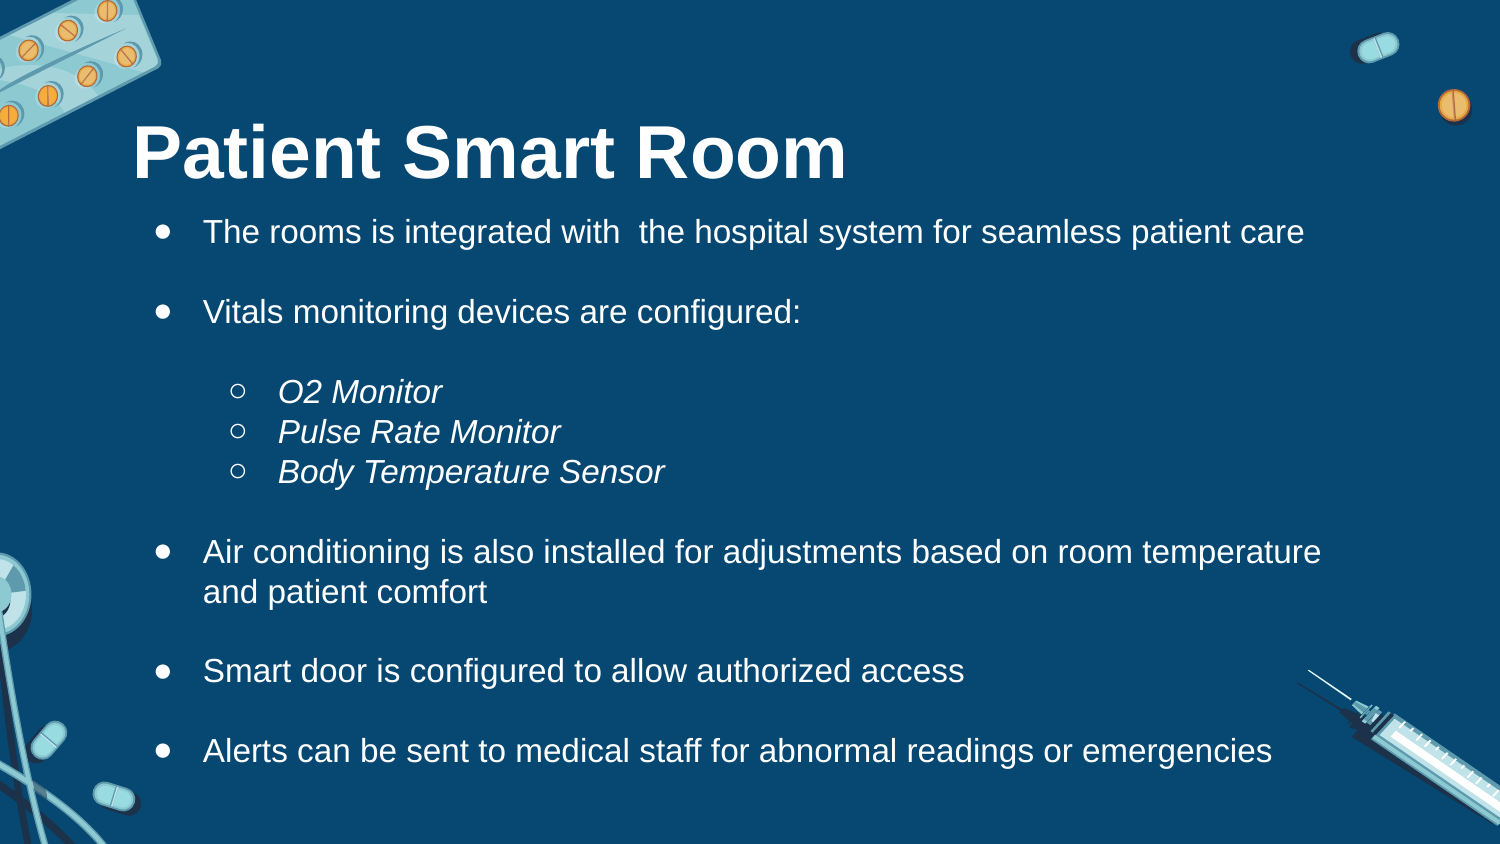

# Patient Smart Room
The rooms is integrated with  the hospital system for seamless patient care

Vitals monitoring devices are configured:

O2 Monitor
Pulse Rate Monitor
Body Temperature Sensor

Air conditioning is also installed for adjustments based on room temperature and patient comfort

Smart door is configured to allow authorized access

Alerts can be sent to medical staff for abnormal readings or emergencies